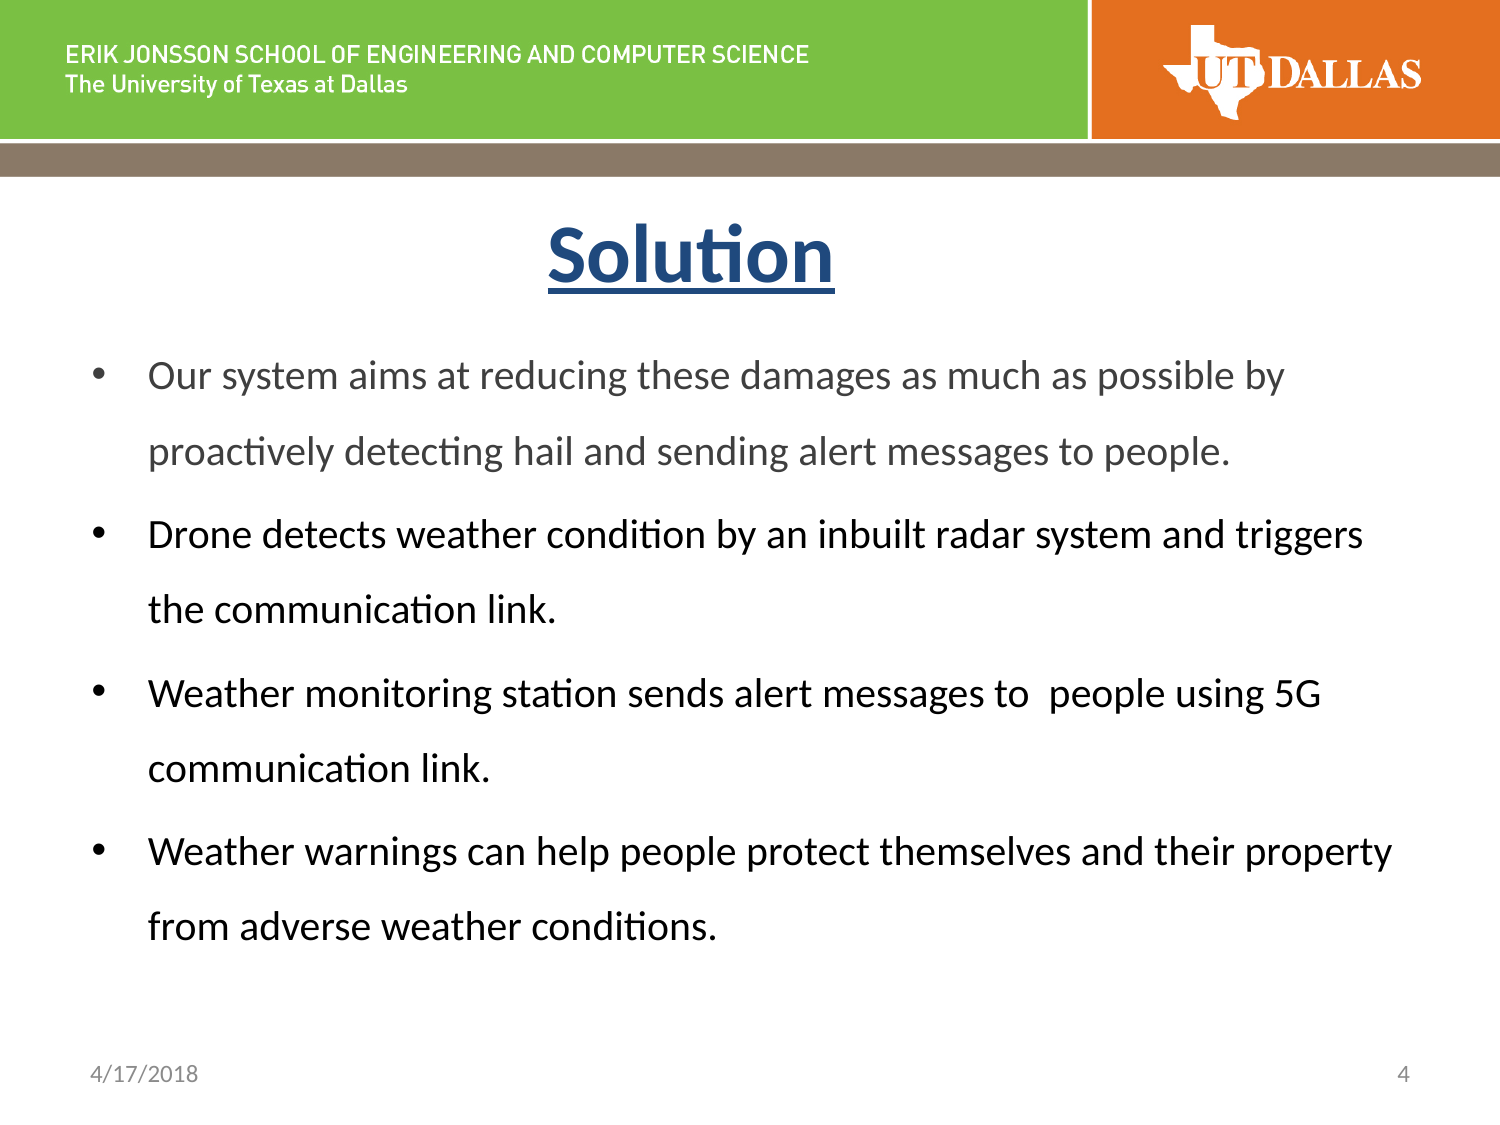

# Solution
Our system aims at reducing these damages as much as possible by proactively detecting hail and sending alert messages to people.
Drone detects weather condition by an inbuilt radar system and triggers the communication link.
Weather monitoring station sends alert messages to  people using 5G communication link.
Weather warnings can help people protect themselves and their property from adverse weather conditions.
4/17/2018
4